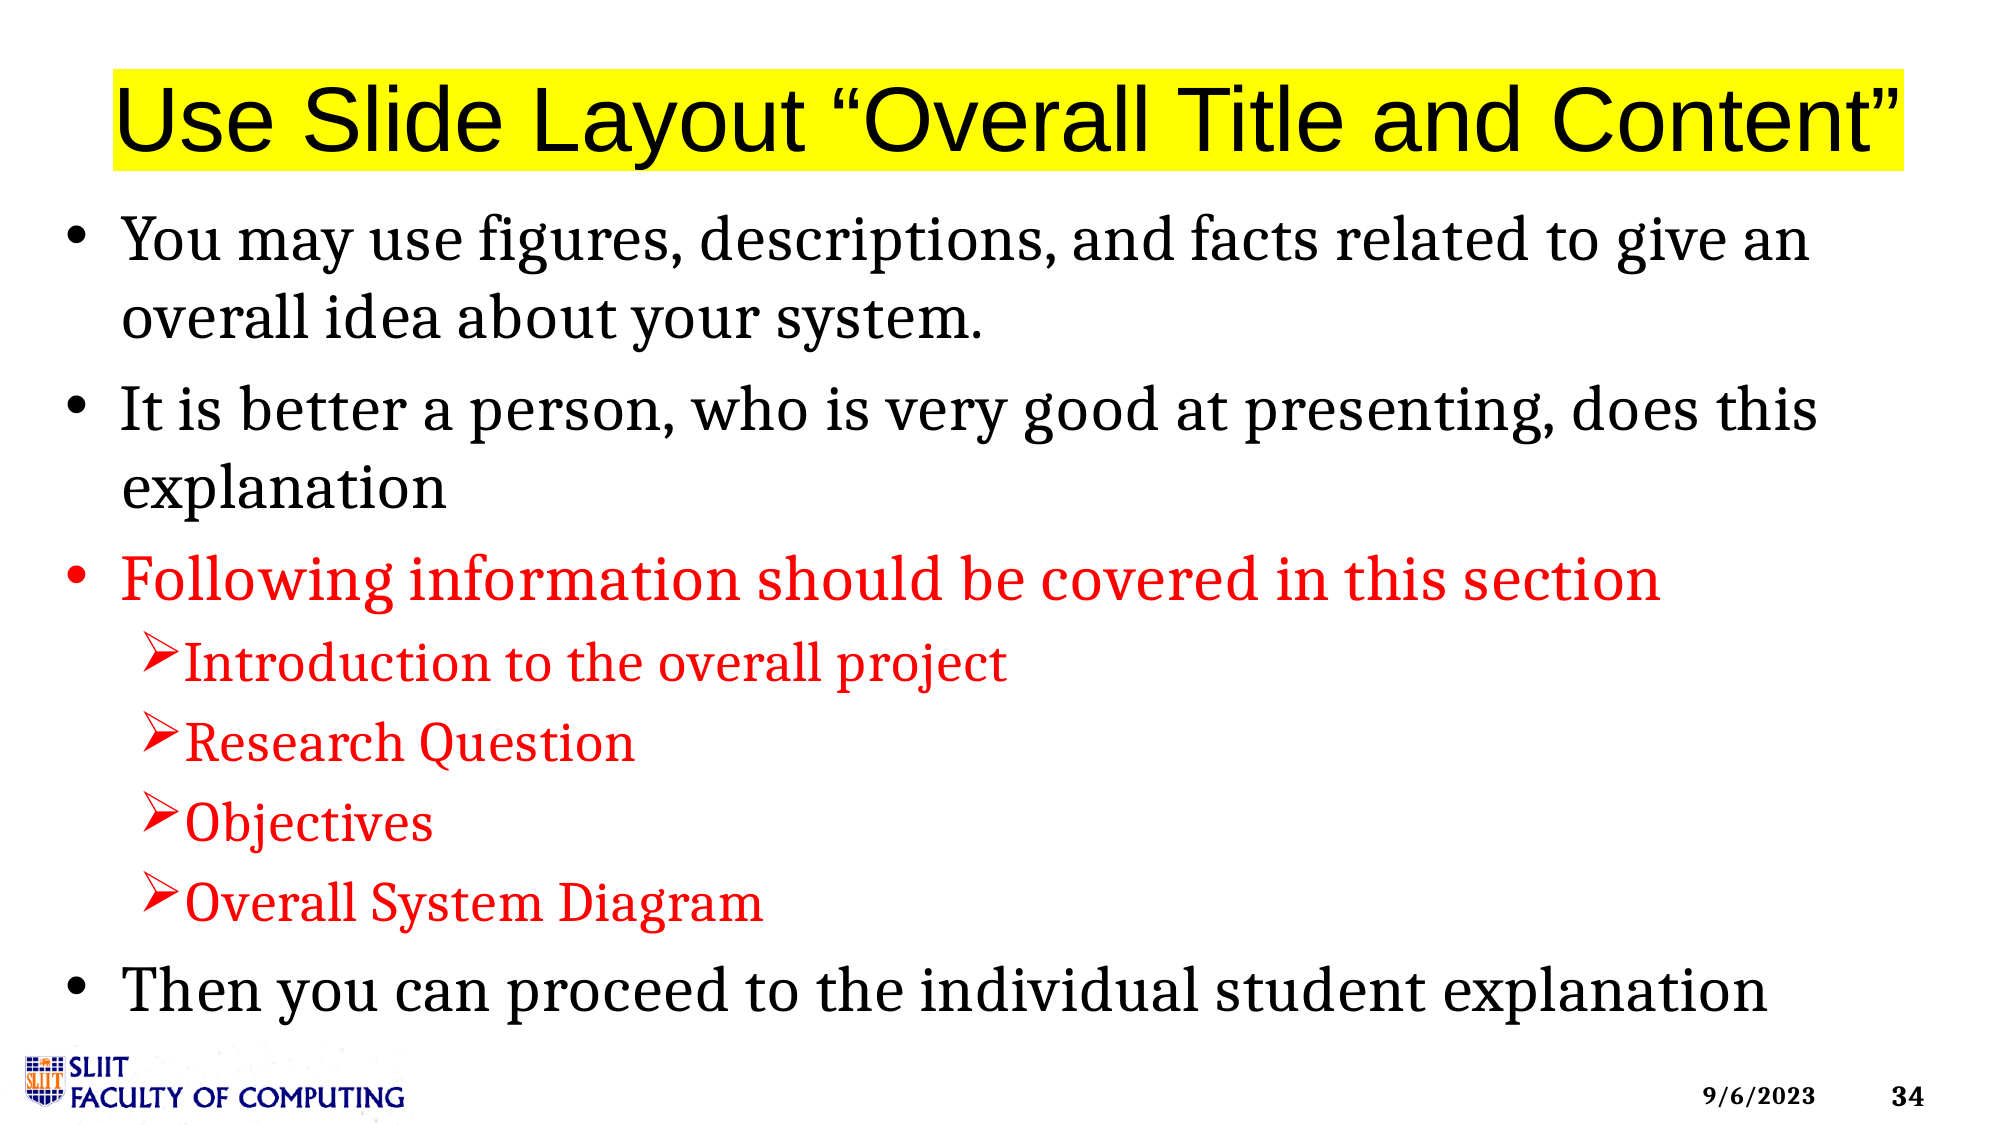

# Use Slide Layout “Overall Title and Content”
You may use figures, descriptions, and facts related to give an overall idea about your system.
It is better a person, who is very good at presenting, does this explanation
Following information should be covered in this section
Introduction to the overall project
Research Question
Objectives
Overall System Diagram
Then you can proceed to the individual student explanation